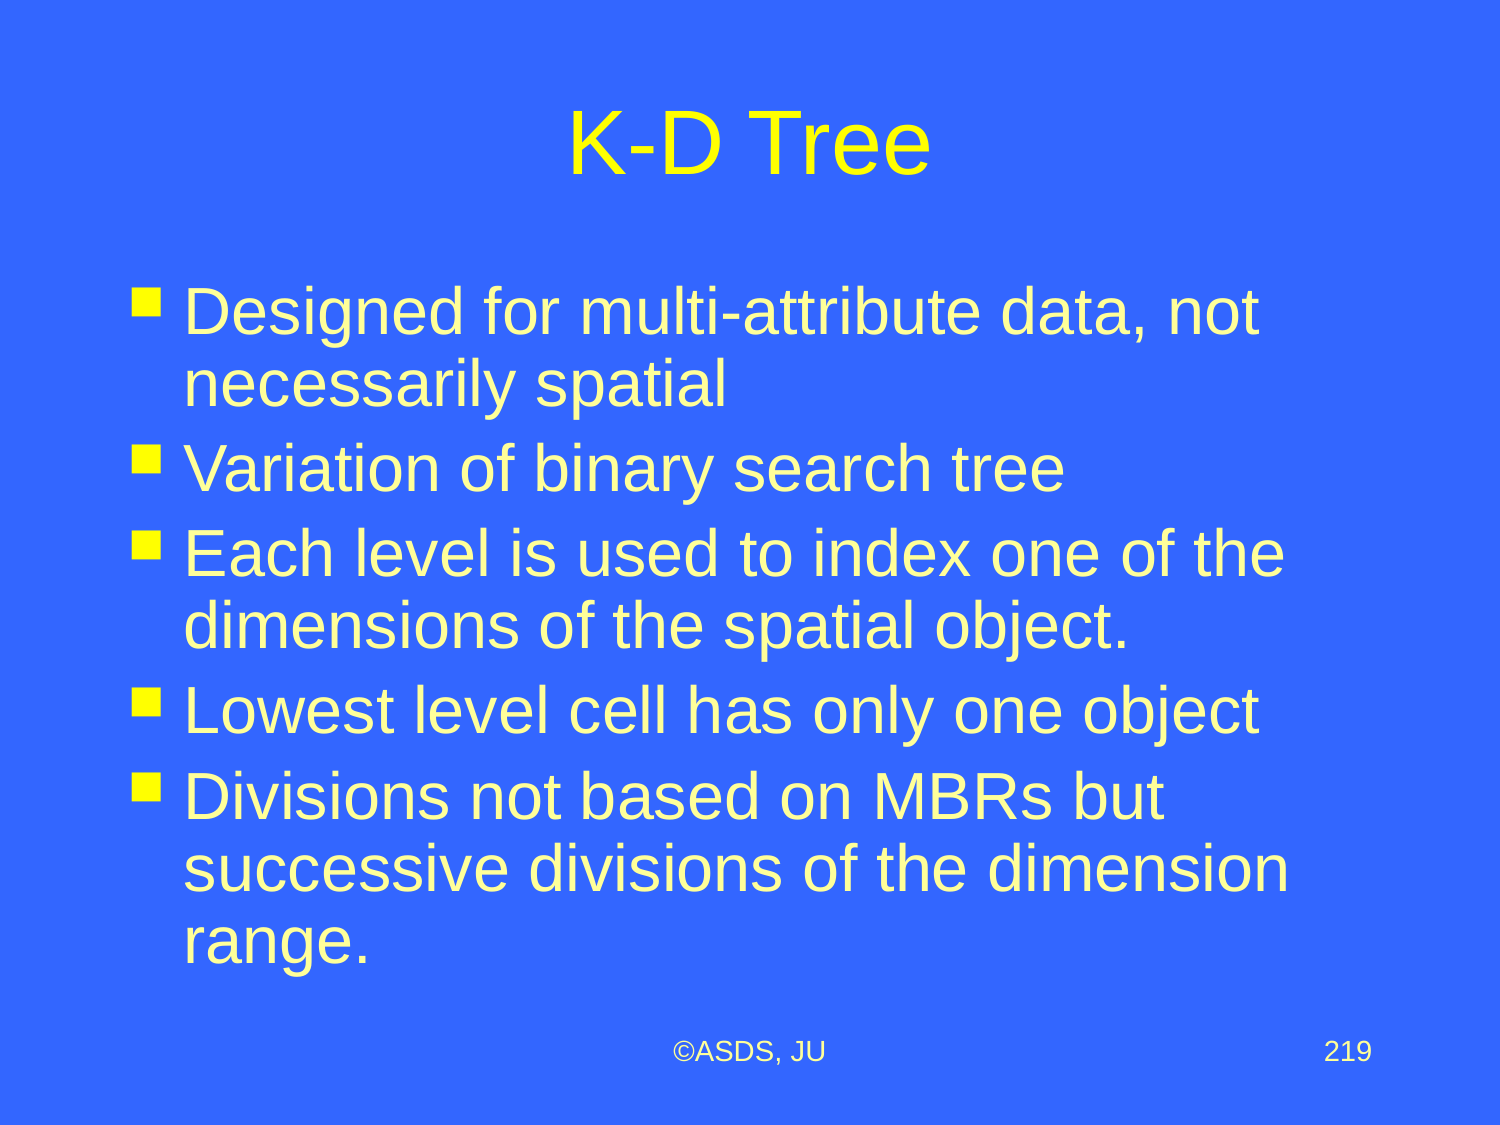

# K-D Tree
Designed for multi-attribute data, not necessarily spatial
Variation of binary search tree
Each level is used to index one of the dimensions of the spatial object.
Lowest level cell has only one object
Divisions not based on MBRs but successive divisions of the dimension range.
©ASDS, JU
219